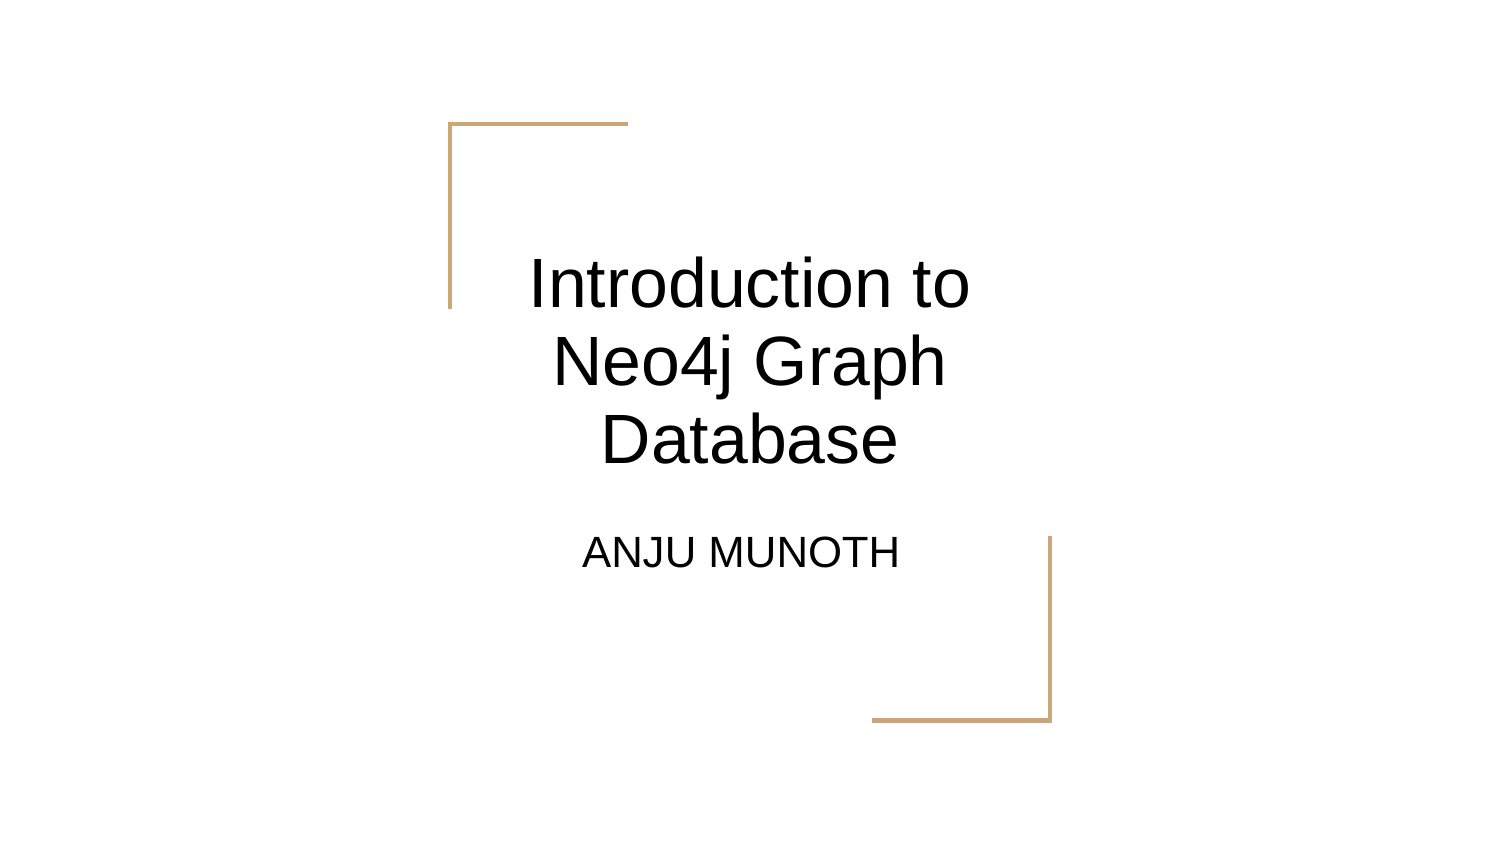

# Introduction to Neo4j Graph Database
ANJU MUNOTH